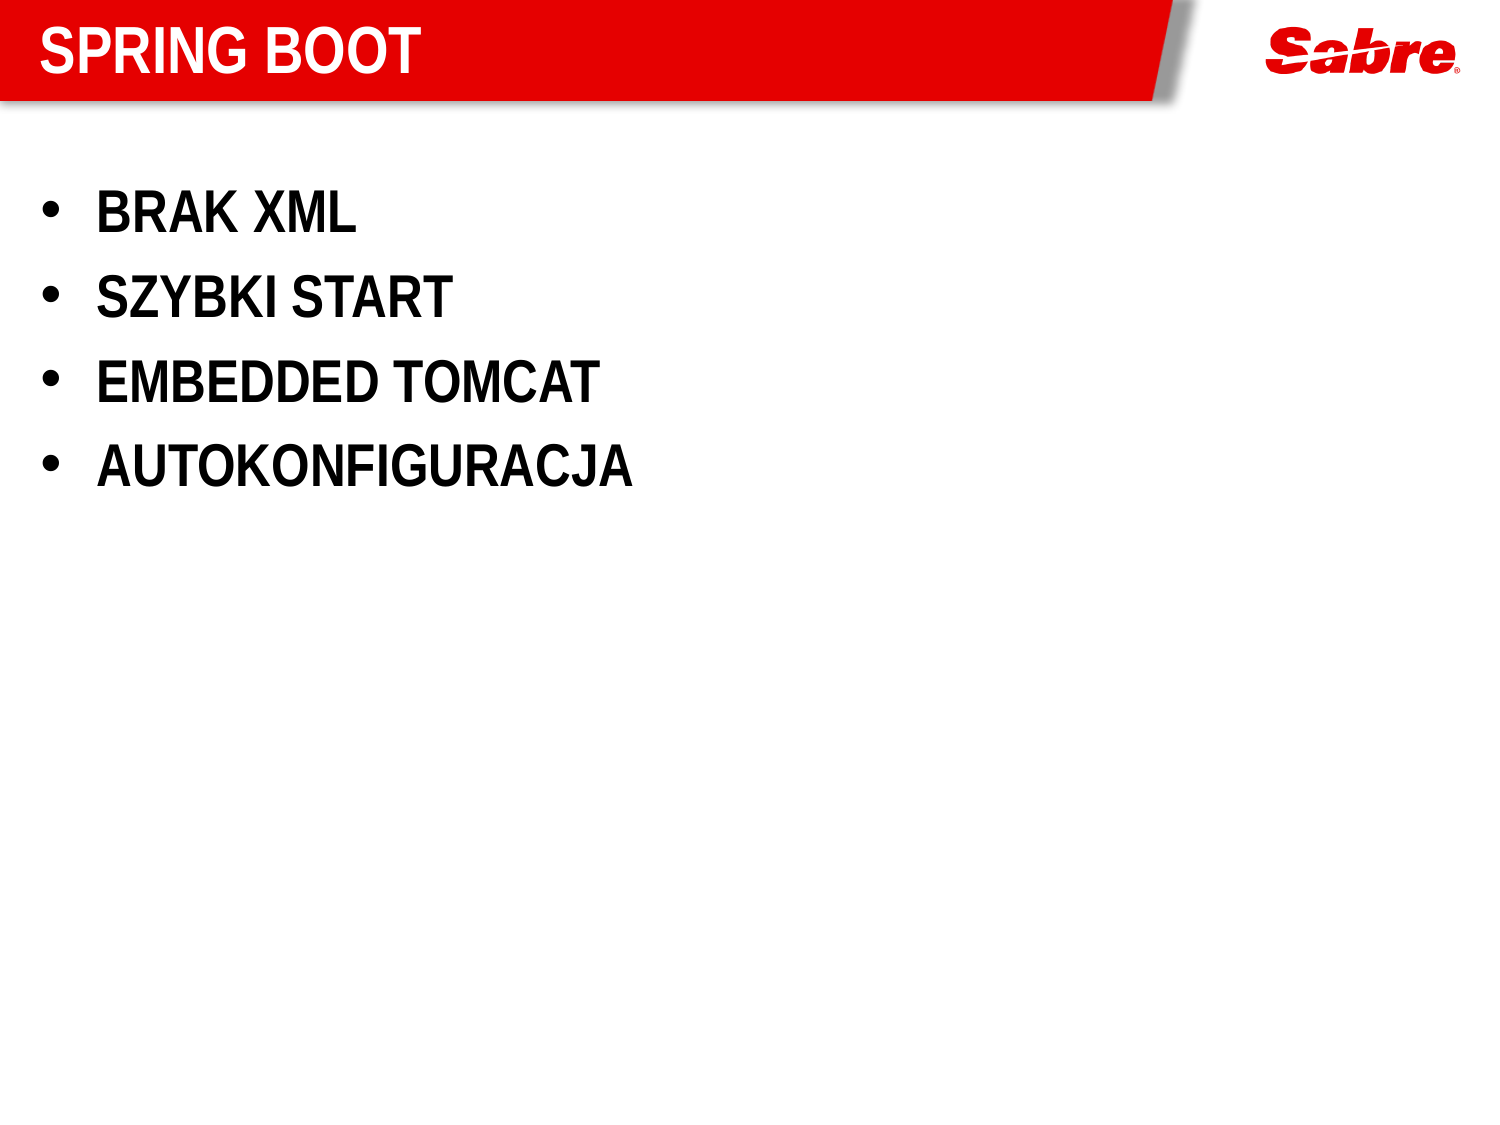

# Spring boot
Brak XML
Szybki start
Embedded Tomcat
Autokonfiguracja